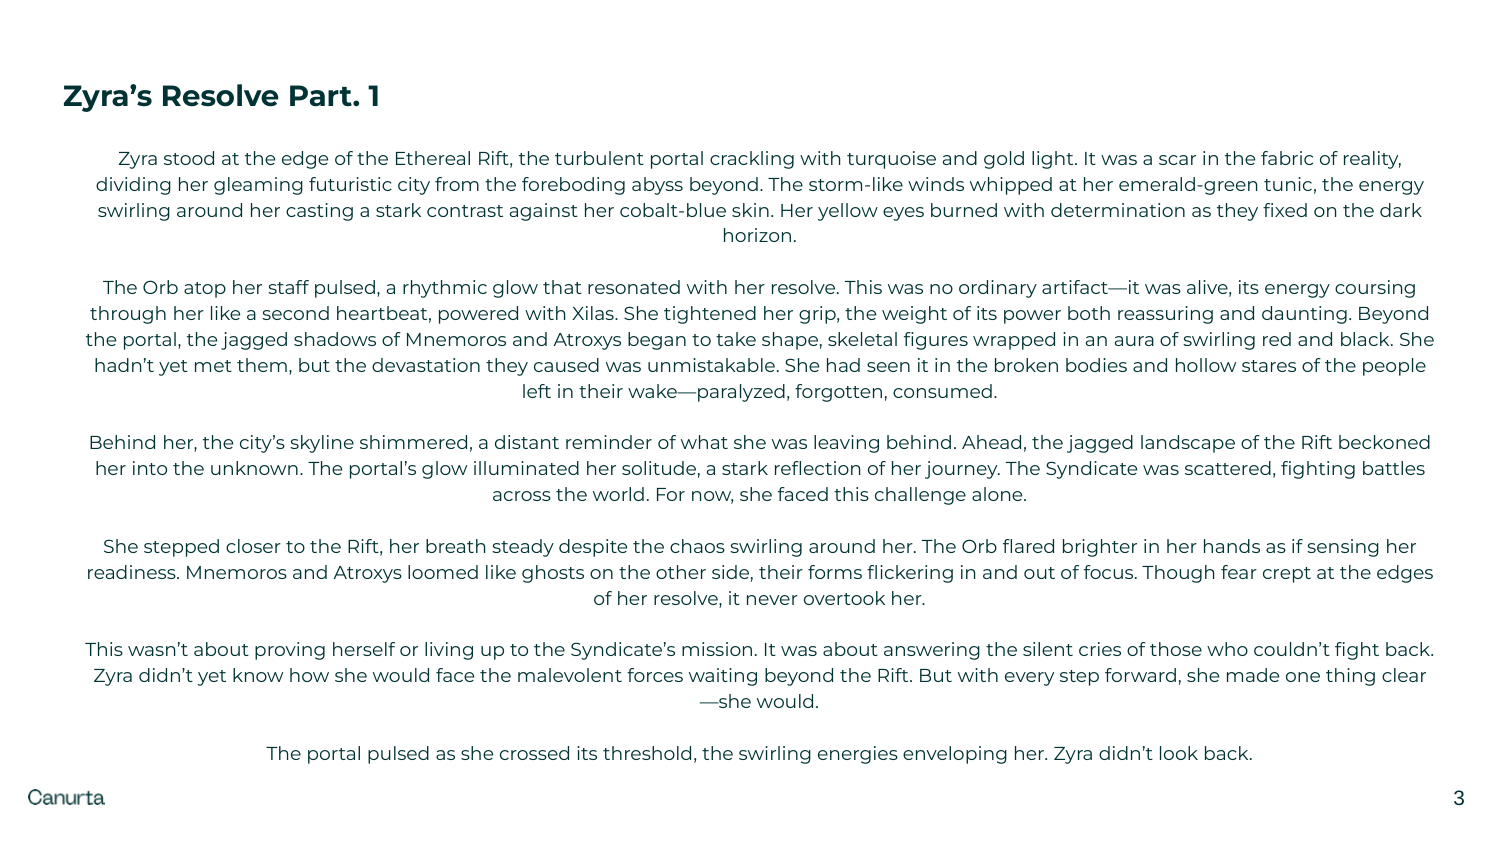

Zyra’s Resolve Part. 1
Zyra stood at the edge of the Ethereal Rift, the turbulent portal crackling with turquoise and gold light. It was a scar in the fabric of reality, dividing her gleaming futuristic city from the foreboding abyss beyond. The storm-like winds whipped at her emerald-green tunic, the energy swirling around her casting a stark contrast against her cobalt-blue skin. Her yellow eyes burned with determination as they fixed on the dark horizon.

The Orb atop her staff pulsed, a rhythmic glow that resonated with her resolve. This was no ordinary artifact—it was alive, its energy coursing through her like a second heartbeat, powered with Xilas. She tightened her grip, the weight of its power both reassuring and daunting. Beyond the portal, the jagged shadows of Mnemoros and Atroxys began to take shape, skeletal figures wrapped in an aura of swirling red and black. She hadn’t yet met them, but the devastation they caused was unmistakable. She had seen it in the broken bodies and hollow stares of the people left in their wake—paralyzed, forgotten, consumed.

Behind her, the city’s skyline shimmered, a distant reminder of what she was leaving behind. Ahead, the jagged landscape of the Rift beckoned her into the unknown. The portal’s glow illuminated her solitude, a stark reflection of her journey. The Syndicate was scattered, fighting battles across the world. For now, she faced this challenge alone.

She stepped closer to the Rift, her breath steady despite the chaos swirling around her. The Orb flared brighter in her hands as if sensing her readiness. Mnemoros and Atroxys loomed like ghosts on the other side, their forms flickering in and out of focus. Though fear crept at the edges of her resolve, it never overtook her.

This wasn’t about proving herself or living up to the Syndicate’s mission. It was about answering the silent cries of those who couldn’t fight back. Zyra didn’t yet know how she would face the malevolent forces waiting beyond the Rift. But with every step forward, she made one thing clear—she would.

The portal pulsed as she crossed its threshold, the swirling energies enveloping her. Zyra didn’t look back.

3